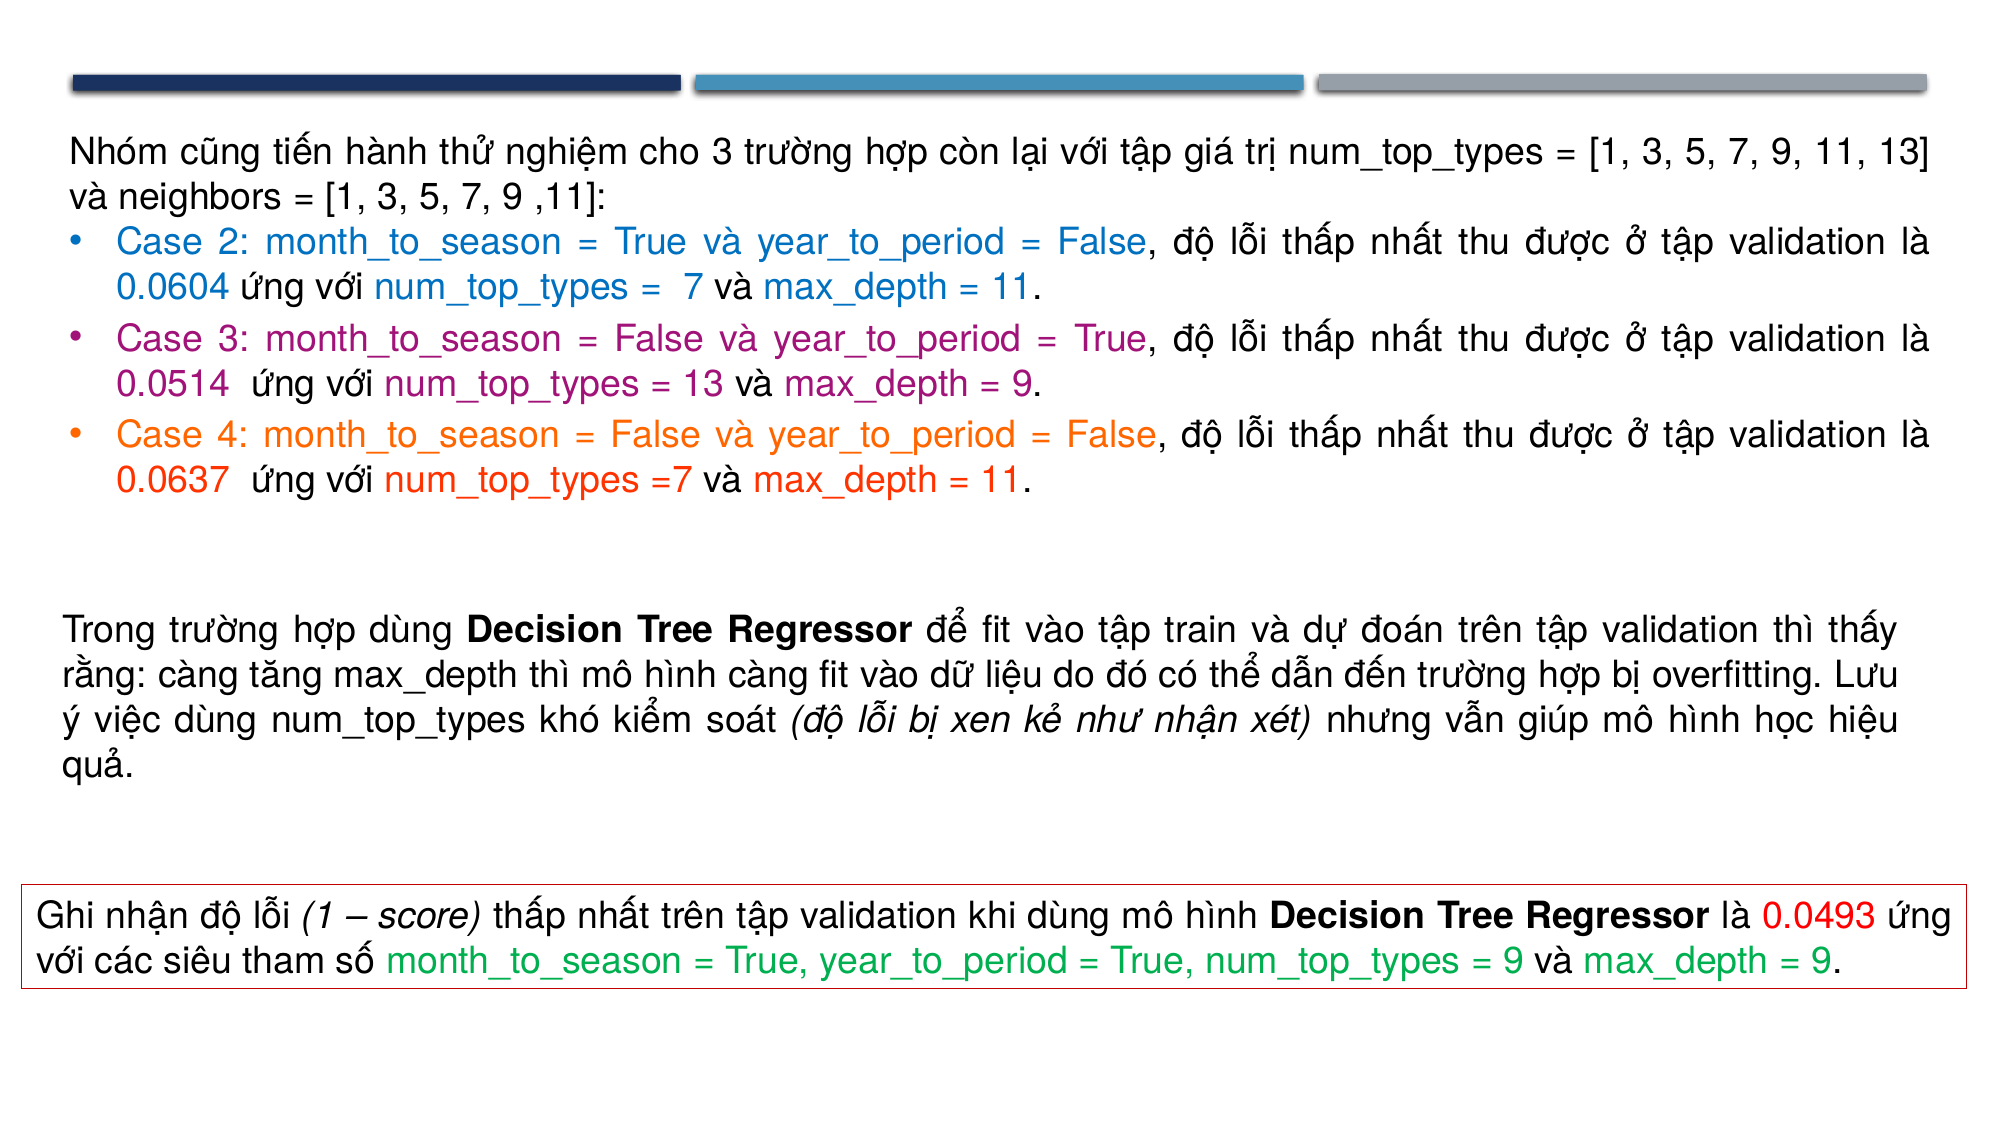

Nhóm cũng tiến hành thử nghiệm cho 3 trường hợp còn lại với tập giá trị num_top_types = [1, 3, 5, 7, 9, 11, 13] và neighbors = [1, 3, 5, 7, 9 ,11]:
Case 2: month_to_season = True và year_to_period = False, độ lỗi thấp nhất thu được ở tập validation là 0.0604 ứng với num_top_types =  7 và max_depth = 11.
Case 3: month_to_season = False và year_to_period = True, độ lỗi thấp nhất thu được ở tập validation là 0.0514  ứng với num_top_types = 13 và max_depth = 9.
Case 4: month_to_season = False và year_to_period = False, độ lỗi thấp nhất thu được ở tập validation là 0.0637  ứng với num_top_types =7 và max_depth = 11.

Trong trường hợp dùng Decision Tree Regressor để fit vào tập train và dự đoán trên tập validation thì thấy rằng: càng tăng max_depth thì mô hình càng fit vào dữ liệu do đó có thể dẫn đến trường hợp bị overfitting. Lưu ý việc dùng num_top_types khó kiểm soát (độ lỗi bị xen kẻ như nhận xét) nhưng vẫn giúp mô hình học hiệu quả.
Ghi nhận độ lỗi (1 – score) thấp nhất trên tập validation khi dùng mô hình Decision Tree Regressor là 0.0493 ứng với các siêu tham số month_to_season = True, year_to_period = True, num_top_types = 9 và max_depth = 9.
23